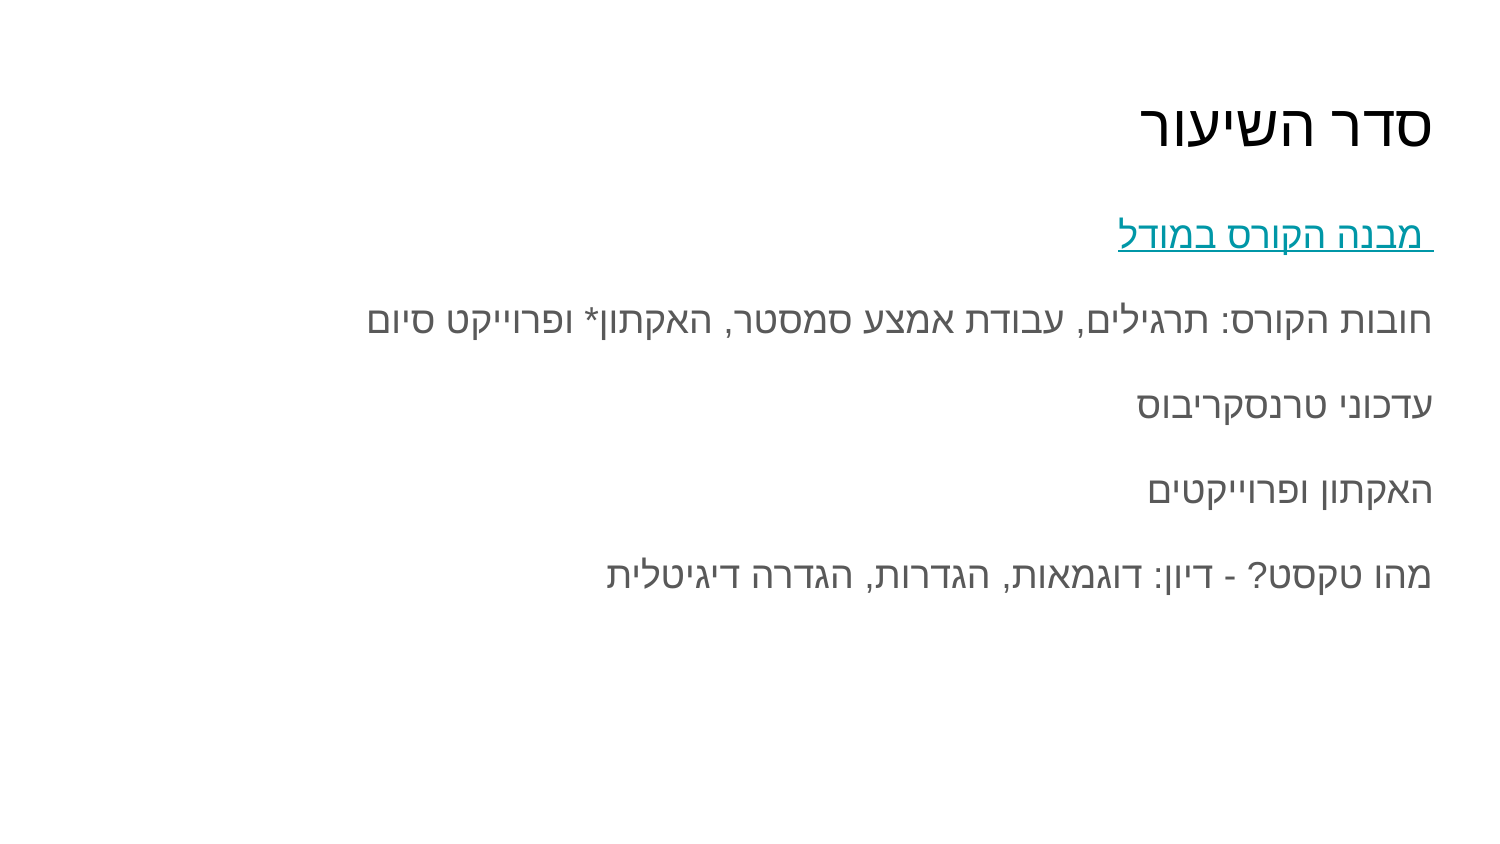

# סדר השיעור
מבנה הקורס במודל
חובות הקורס: תרגילים, עבודת אמצע סמסטר, האקתון* ופרוייקט סיום
עדכוני טרנסקריבוס
האקתון ופרוייקטים
מהו טקסט? - דיון: דוגמאות, הגדרות, הגדרה דיגיטלית